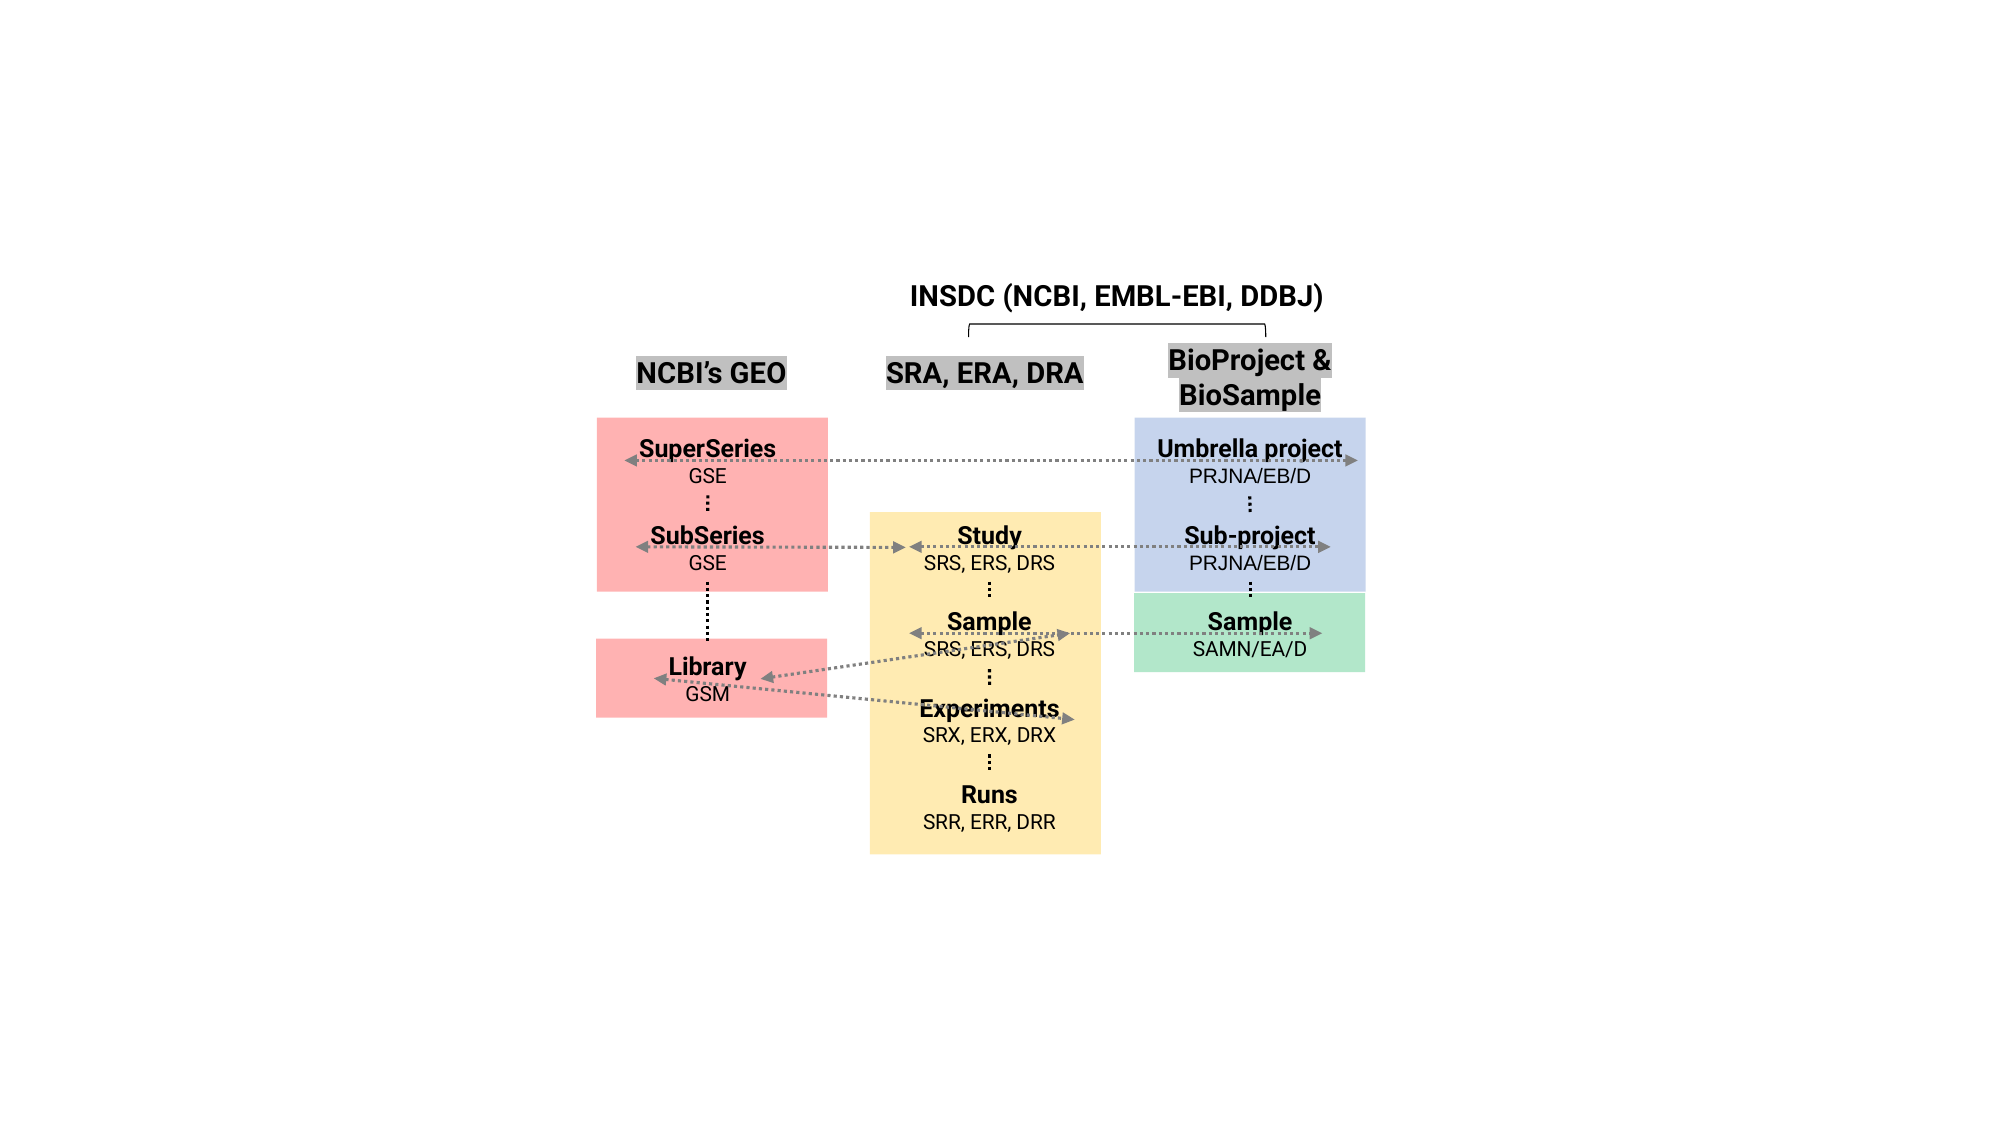

INSDC (NCBI, EMBL-EBI, DDBJ)
BioProject &
BioSample
NCBI’s GEO
SRA, ERA, DRA

SuperSeries
GSE
Umbrella project
PRJNA/EB/D
SubSeries
GSE

Study
SRS, ERS, DRS
Sub-project
PRJNA/EB/D

Sample
SRS, ERS, DRS
Sample
SAMN/EA/D

Library
GSM
Experiments
SRX, ERX, DRX
Runs
SRR, ERR, DRR